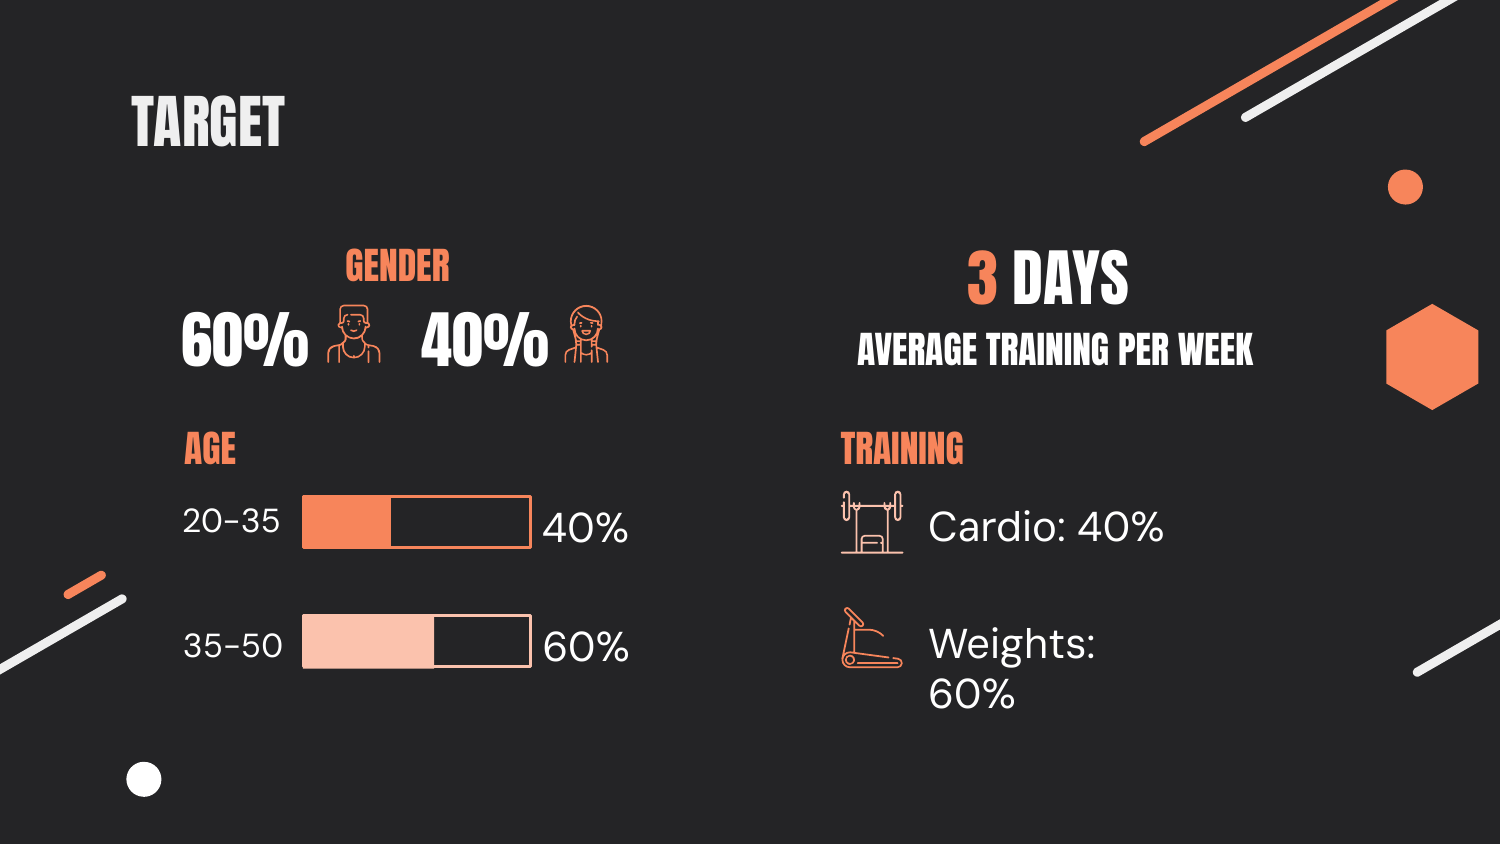

# TARGET
3 DAYS
GENDER
60%
40%

AVERAGE TRAINING PER WEEK

AGE
TRAINING

20-35
Cardio: 40%
40%

35-50
Weights: 60%
60%